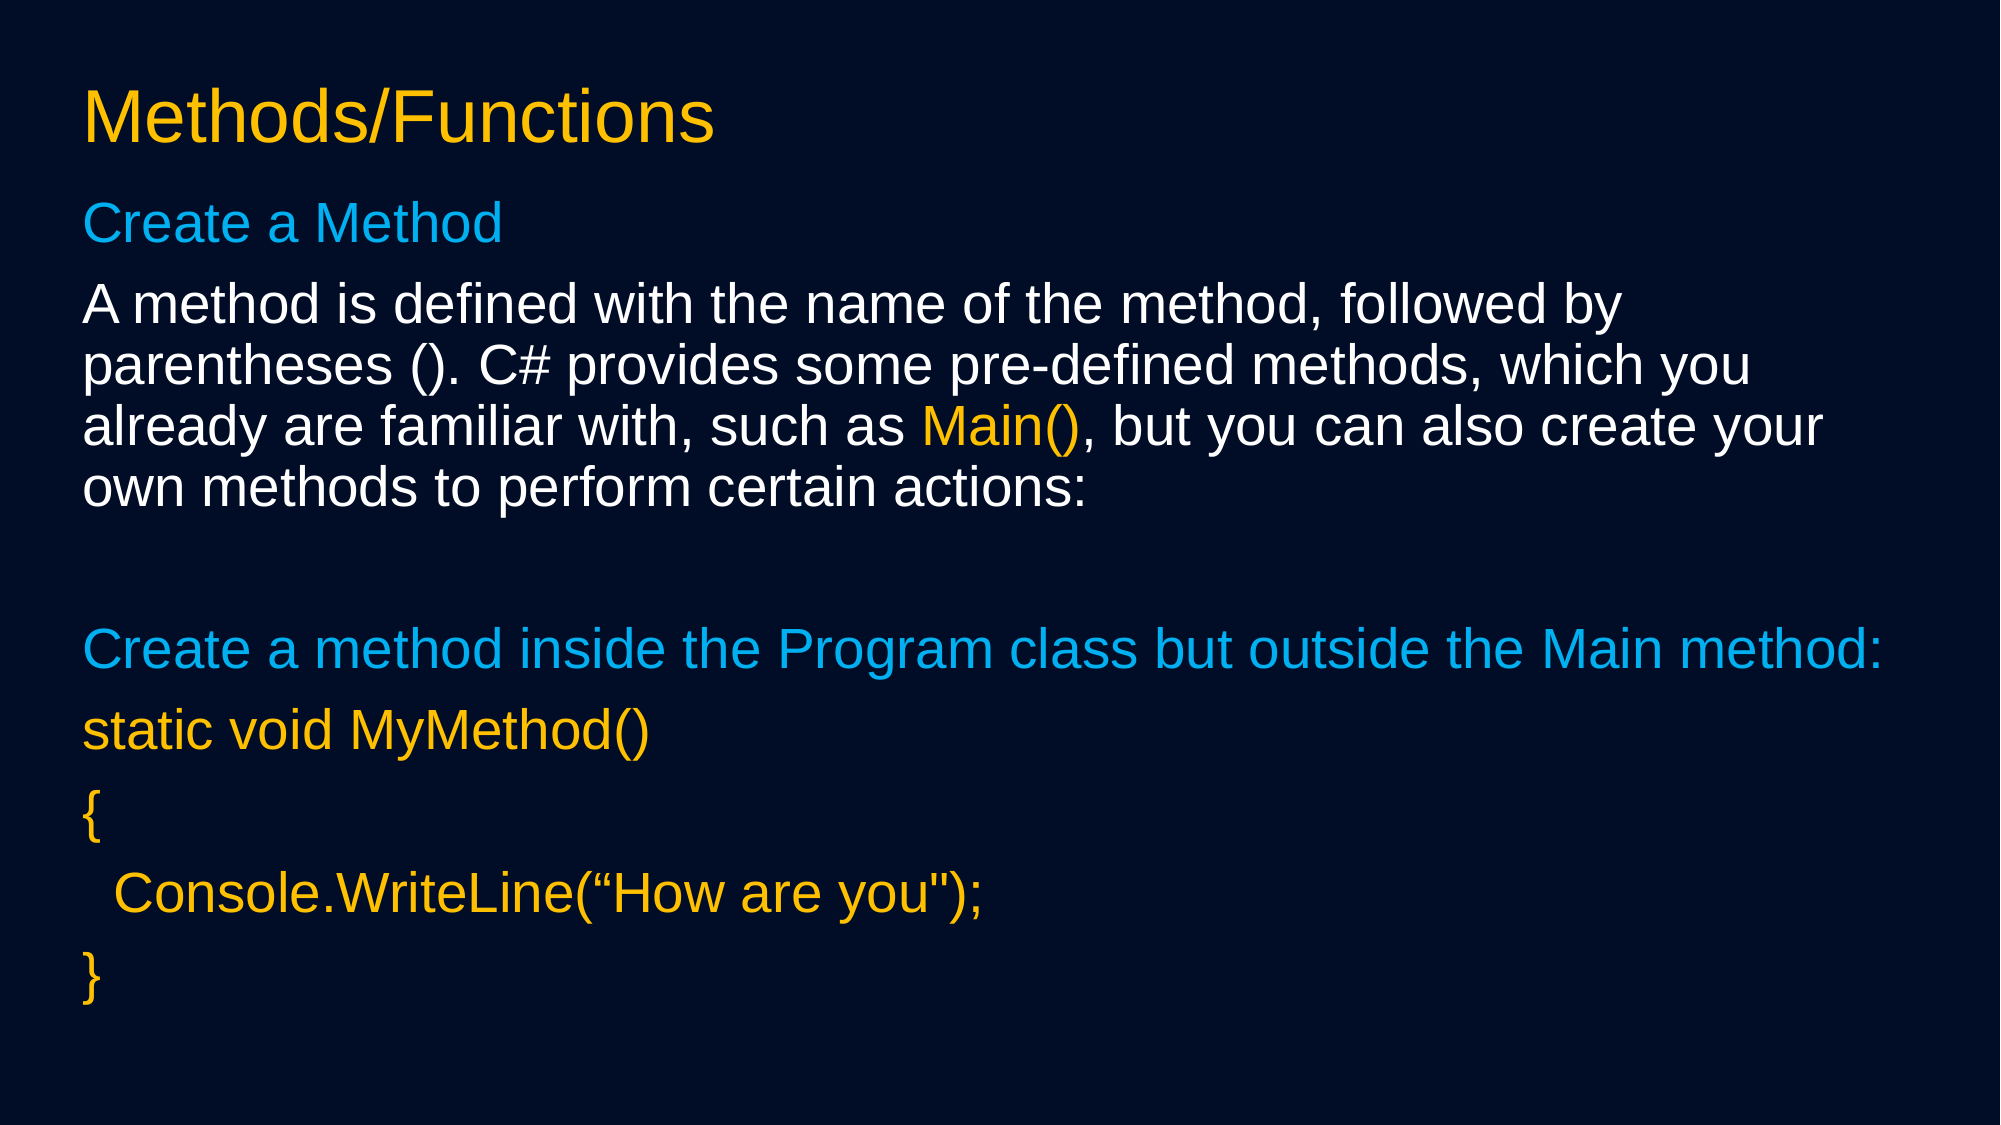

# Methods/Functions
Create a Method
A method is defined with the name of the method, followed by parentheses (). C# provides some pre-defined methods, which you already are familiar with, such as Main(), but you can also create your own methods to perform certain actions:

Create a method inside the Program class but outside the Main method:
static void MyMethod()
{
  Console.WriteLine(“How are you");
}